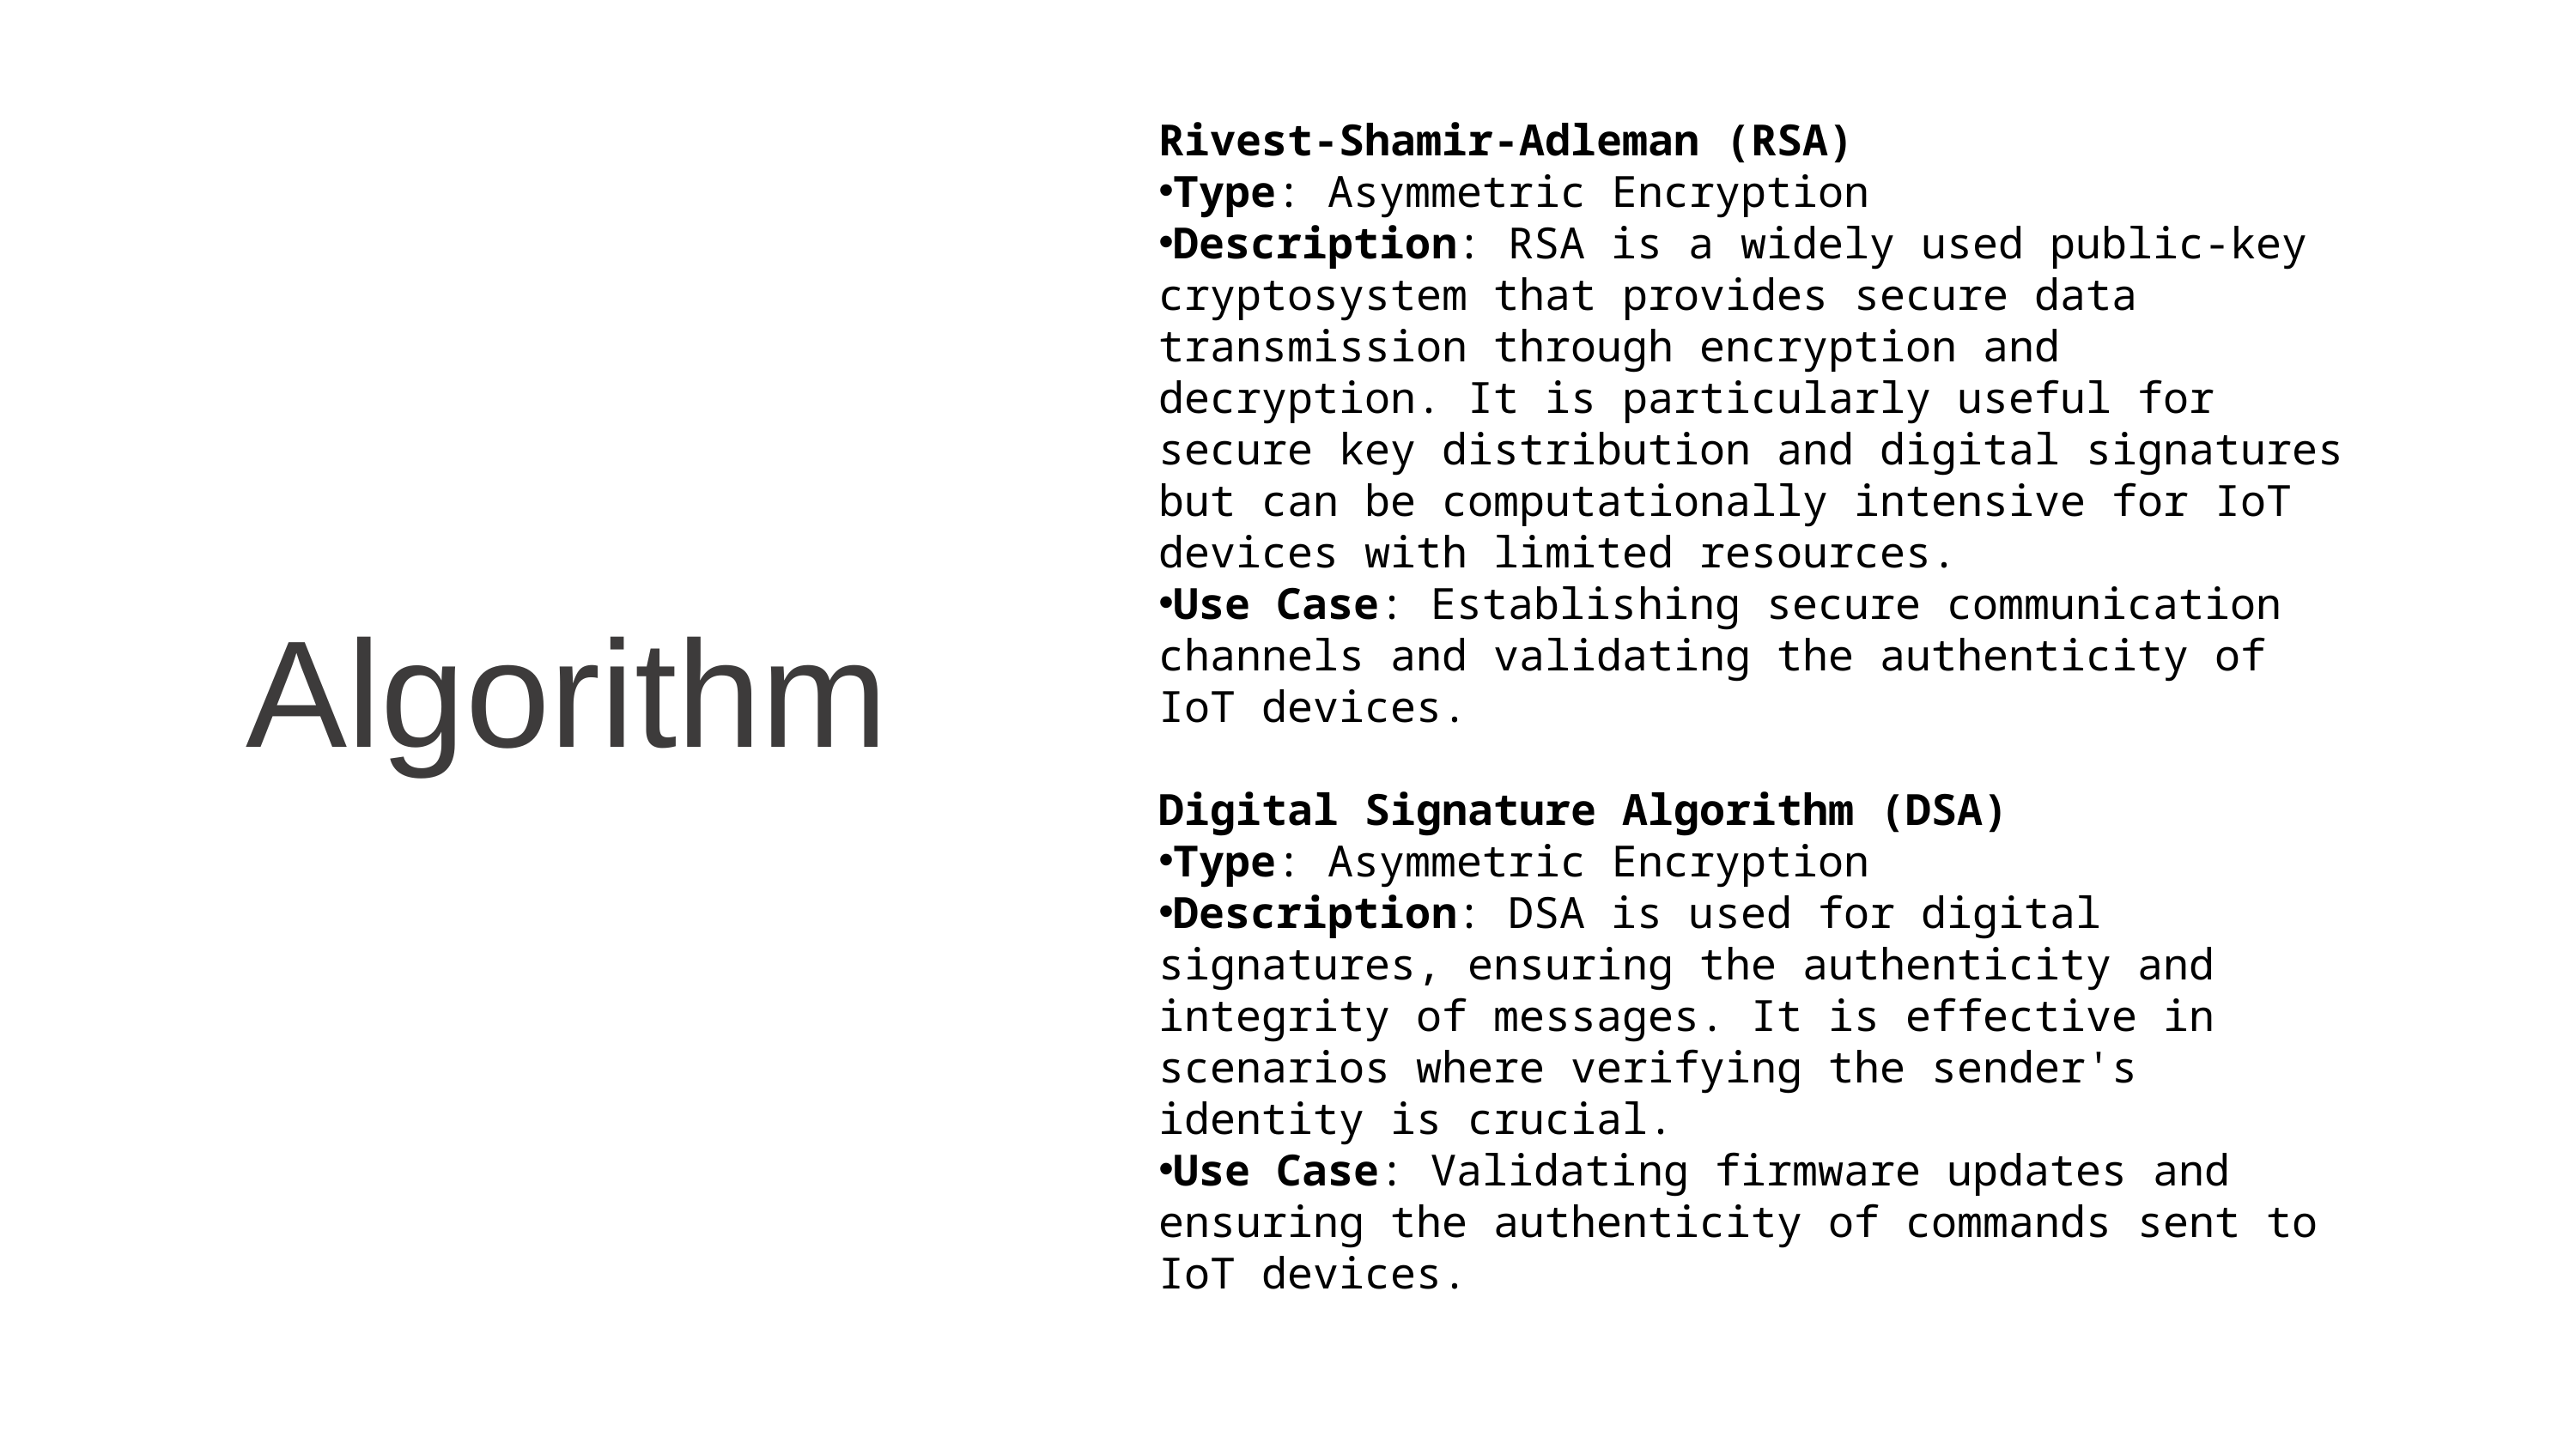

Rivest-Shamir-Adleman (RSA)
Type: Asymmetric Encryption
Description: RSA is a widely used public-key cryptosystem that provides secure data transmission through encryption and decryption. It is particularly useful for secure key distribution and digital signatures but can be computationally intensive for IoT devices with limited resources.
Use Case: Establishing secure communication channels and validating the authenticity of IoT devices.

Digital Signature Algorithm (DSA)
Type: Asymmetric Encryption
Description: DSA is used for digital signatures, ensuring the authenticity and integrity of messages. It is effective in scenarios where verifying the sender's identity is crucial.
Use Case: Validating firmware updates and ensuring the authenticity of commands sent to IoT devices.

Algorithm